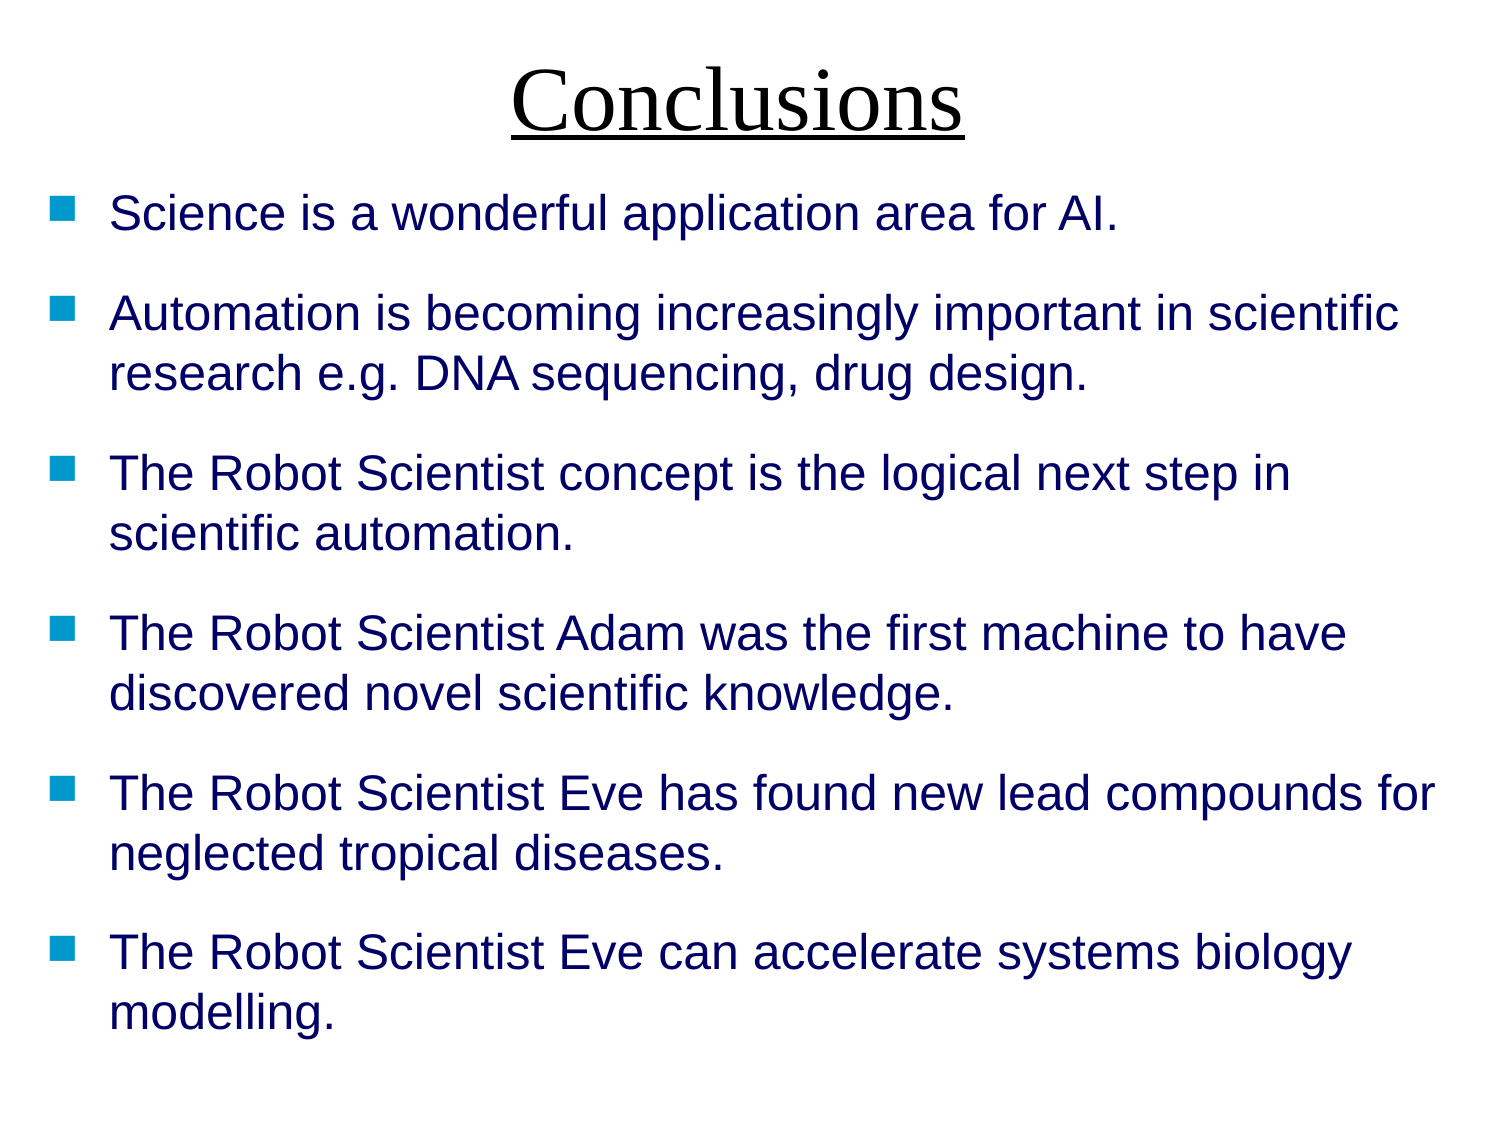

# Conclusions
Science is a wonderful application area for AI.
Automation is becoming increasingly important in scientific research e.g. DNA sequencing, drug design.
The Robot Scientist concept is the logical next step in scientific automation.
The Robot Scientist Adam was the first machine to have discovered novel scientific knowledge.
The Robot Scientist Eve has found new lead compounds for neglected tropical diseases.
The Robot Scientist Eve can accelerate systems biology modelling.